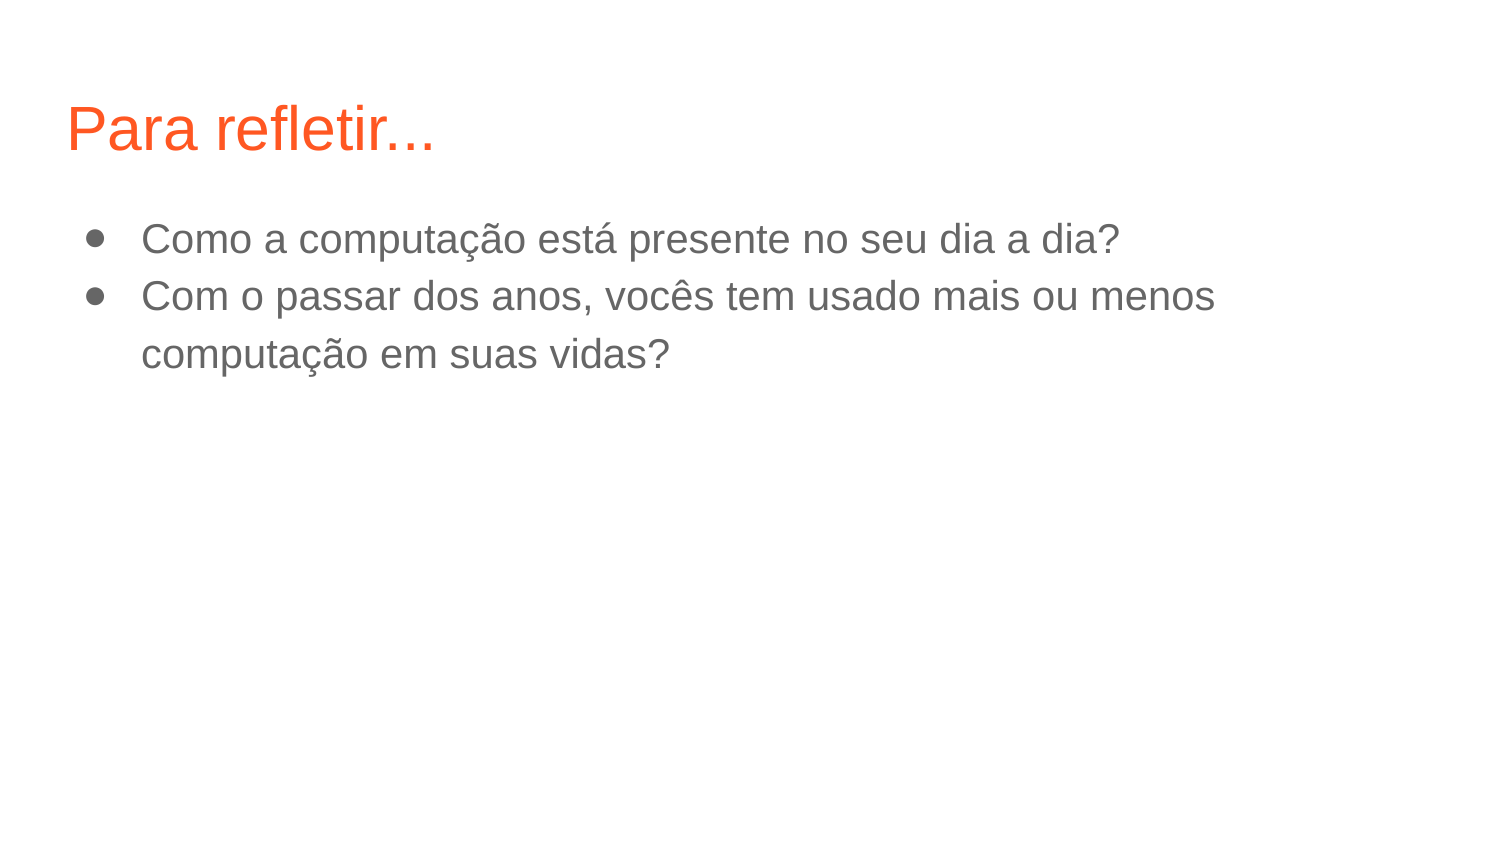

# Para refletir...
Como a computação está presente no seu dia a dia?
Com o passar dos anos, vocês tem usado mais ou menos computação em suas vidas?